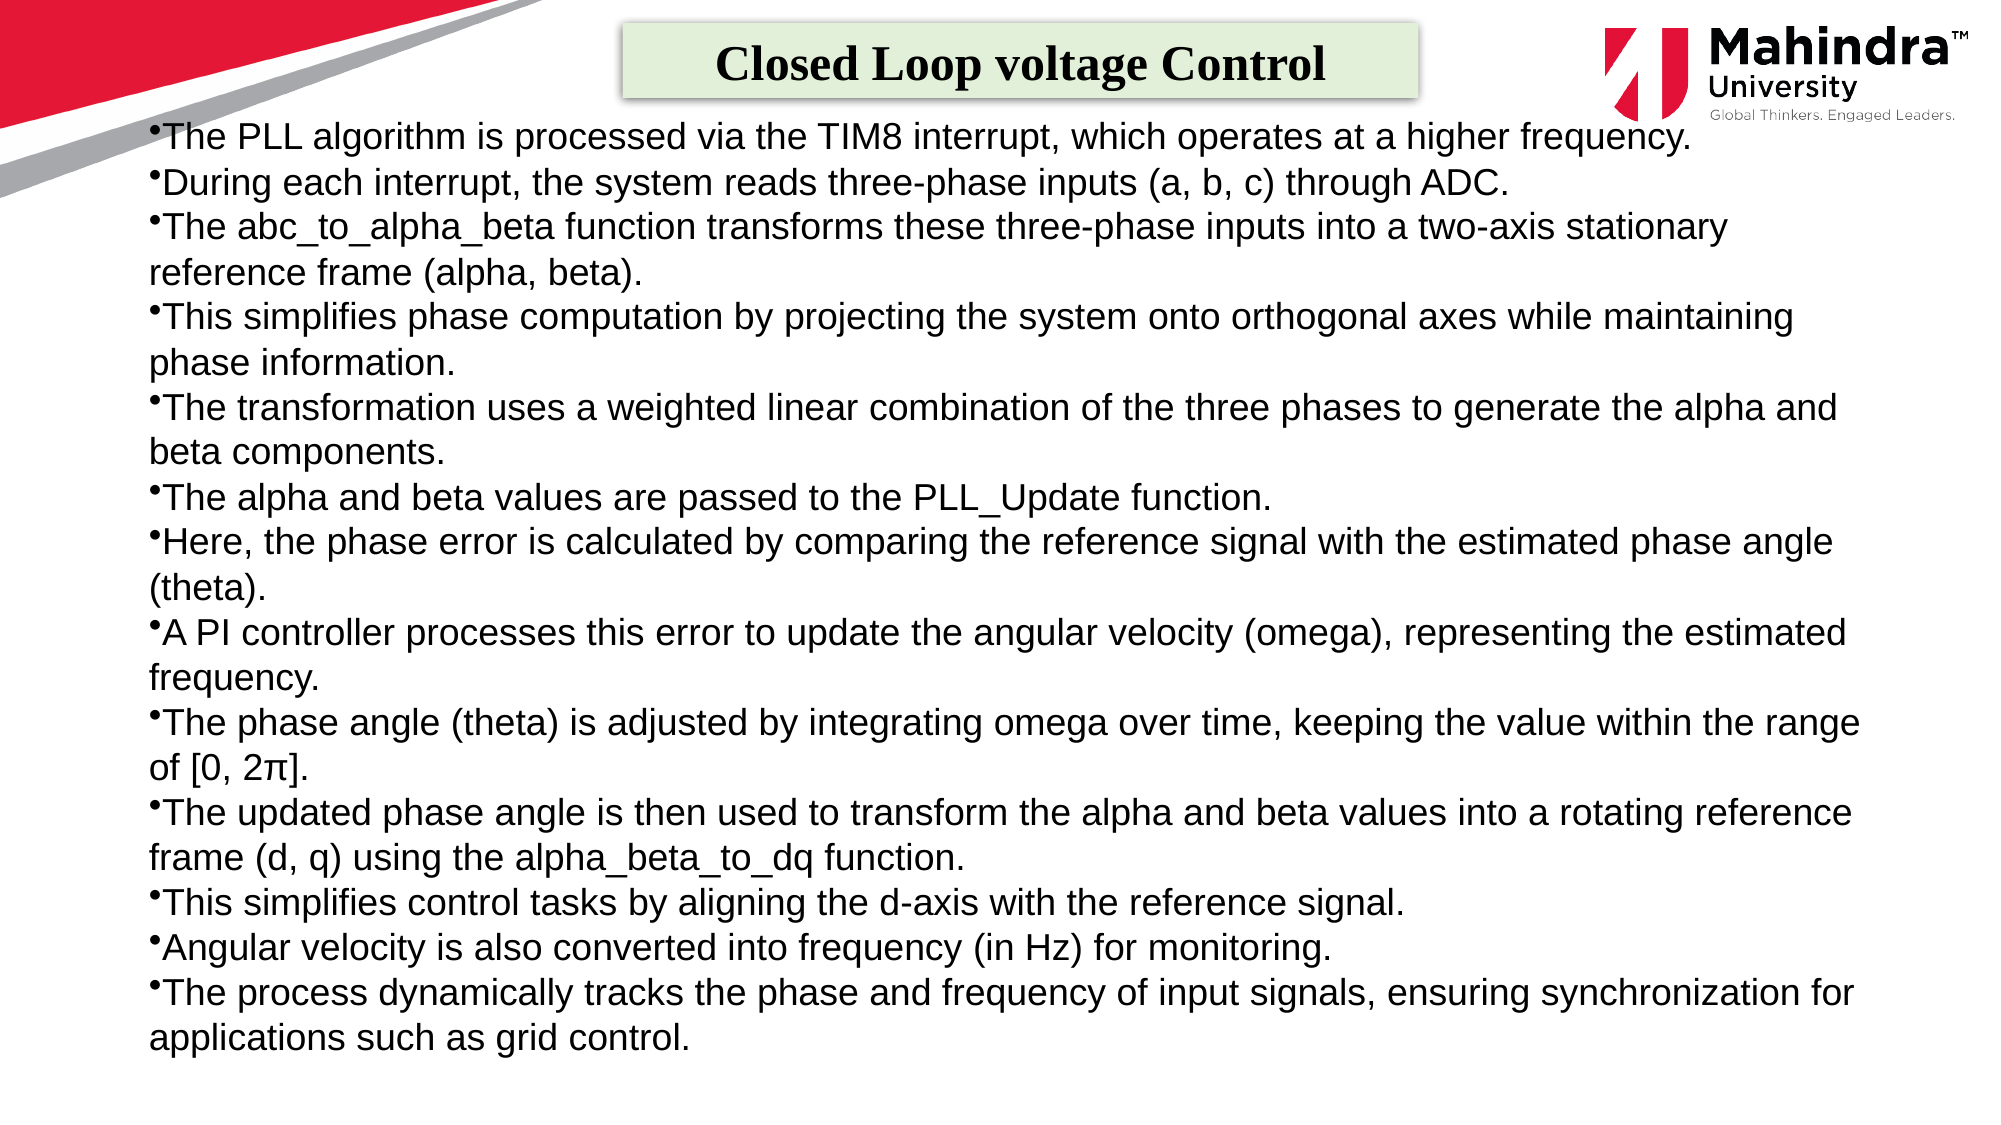

Closed Loop voltage Control

The PLL algorithm is processed via the TIM8 interrupt, which operates at a higher frequency.
During each interrupt, the system reads three-phase inputs (a, b, c) through ADC.
The abc_to_alpha_beta function transforms these three-phase inputs into a two-axis stationary reference frame (alpha, beta).
This simplifies phase computation by projecting the system onto orthogonal axes while maintaining phase information.
The transformation uses a weighted linear combination of the three phases to generate the alpha and beta components.
The alpha and beta values are passed to the PLL_Update function.
Here, the phase error is calculated by comparing the reference signal with the estimated phase angle (theta).
A PI controller processes this error to update the angular velocity (omega), representing the estimated frequency.
The phase angle (theta) is adjusted by integrating omega over time, keeping the value within the range of [0, 2π].
The updated phase angle is then used to transform the alpha and beta values into a rotating reference frame (d, q) using the alpha_beta_to_dq function.
This simplifies control tasks by aligning the d-axis with the reference signal.
Angular velocity is also converted into frequency (in Hz) for monitoring.
The process dynamically tracks the phase and frequency of input signals, ensuring synchronization for applications such as grid control.